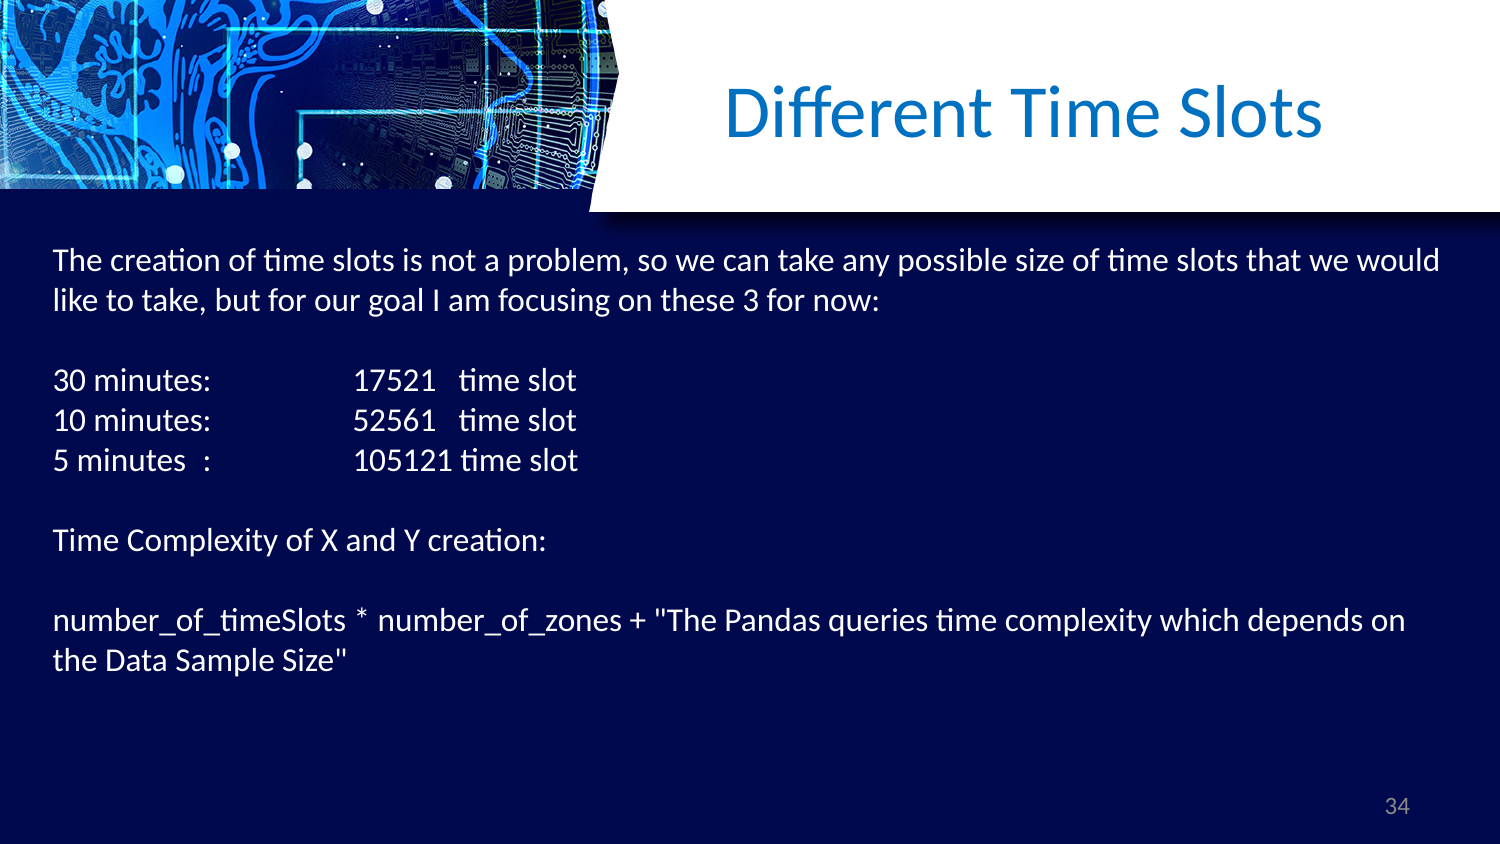

# Different Time Slots
The creation of time slots is not a problem, so we can take any possible size of time slots that we would like to take, but for our goal I am focusing on these 3 for now:

30 minutes:	17521   time slot
10 minutes:	52561   time slot
5 minutes	:	105121 time slot

Time Complexity of X and Y creation:

number_of_timeSlots * number_of_zones + "The Pandas queries time complexity which depends on the Data Sample Size"

34